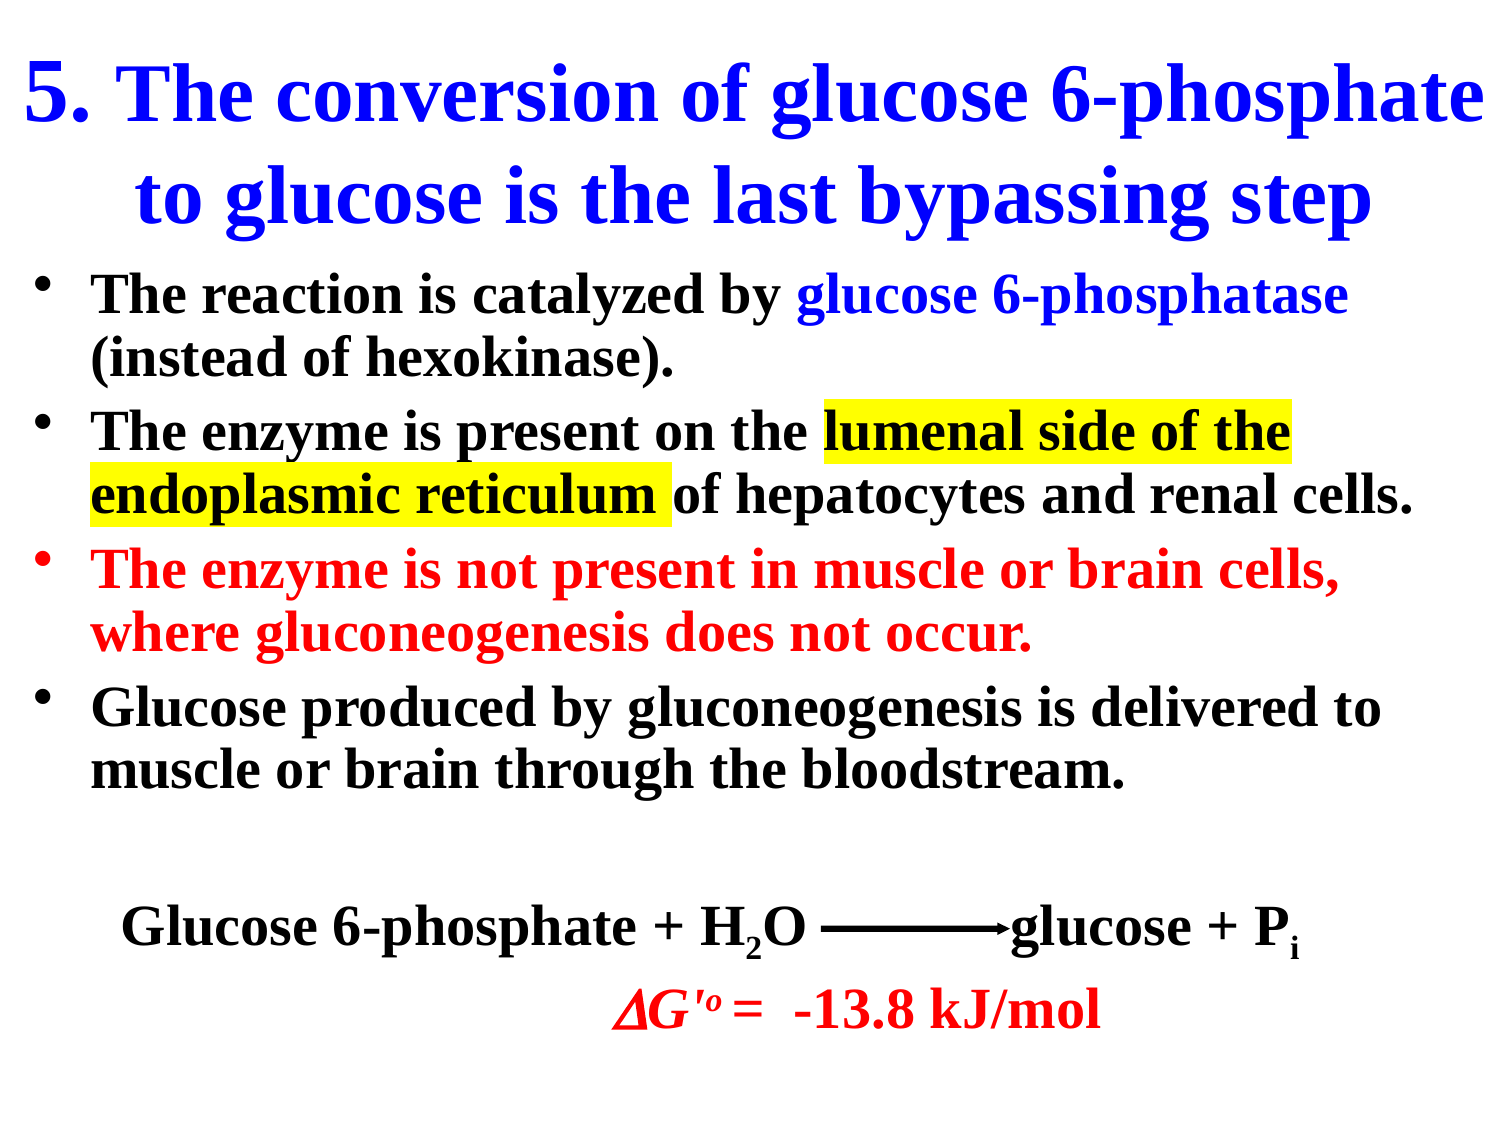

# 5. The conversion of glucose 6-phosphate to glucose is the last bypassing step
The reaction is catalyzed by glucose 6-phosphatase (instead of hexokinase).
The enzyme is present on the lumenal side of the endoplasmic reticulum of hepatocytes and renal cells.
The enzyme is not present in muscle or brain cells, where gluconeogenesis does not occur.
Glucose produced by gluconeogenesis is delivered to muscle or brain through the bloodstream.

      Glucose 6-phosphate + H2O              glucose + Pi
                                                                    ΔG'o =  -13.8 kJ/mol